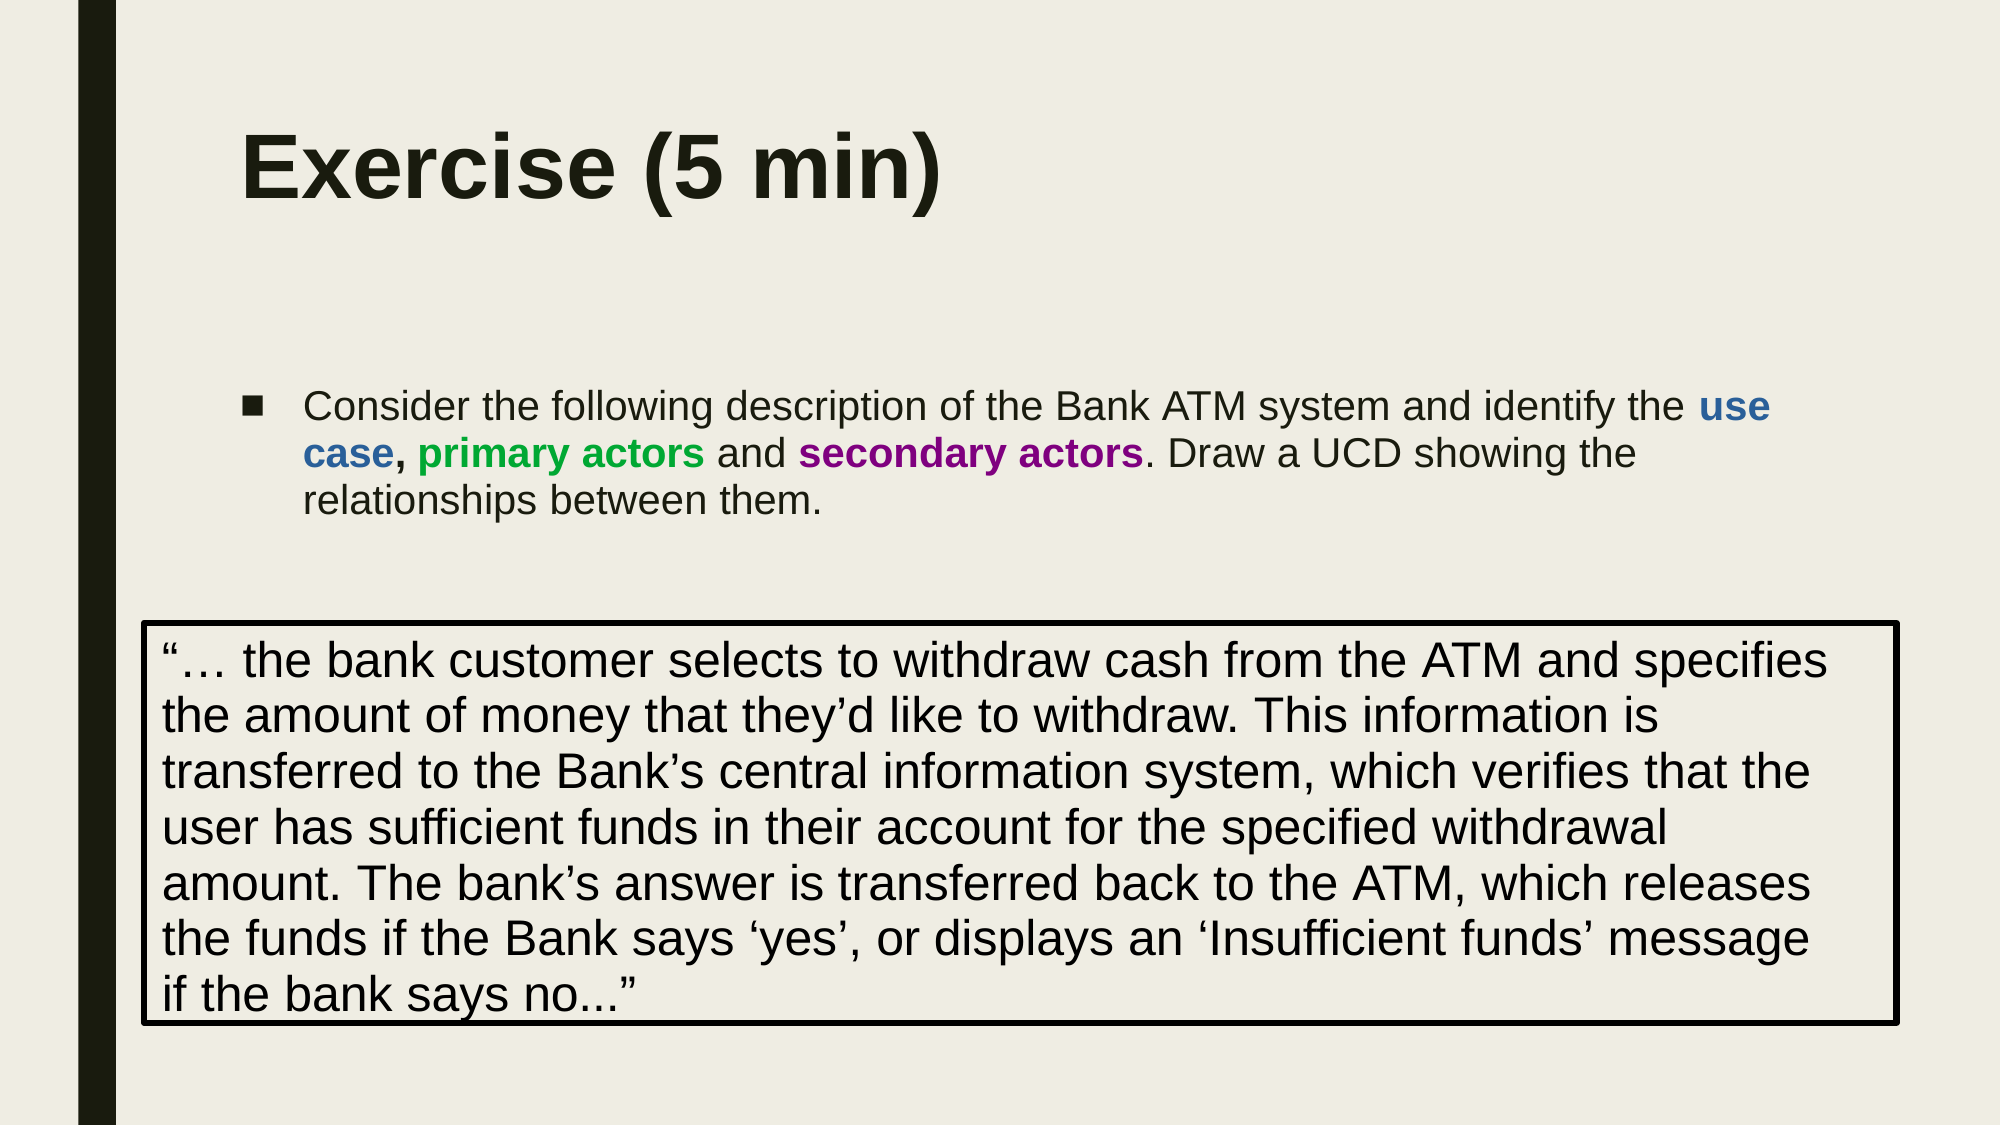

# Exercise (5 min)
Consider the following description of the Bank ATM system and identify the use case, primary actors and secondary actors. Draw a UCD showing the relationships between them.
“… the bank customer selects to withdraw cash from the ATM and specifies the amount of money that they’d like to withdraw. This information is transferred to the Bank’s central information system, which verifies that the user has sufficient funds in their account for the specified withdrawal amount. The bank’s answer is transferred back to the ATM, which releases the funds if the Bank says ‘yes’, or displays an ‘Insufficient funds’ message if the bank says no...”